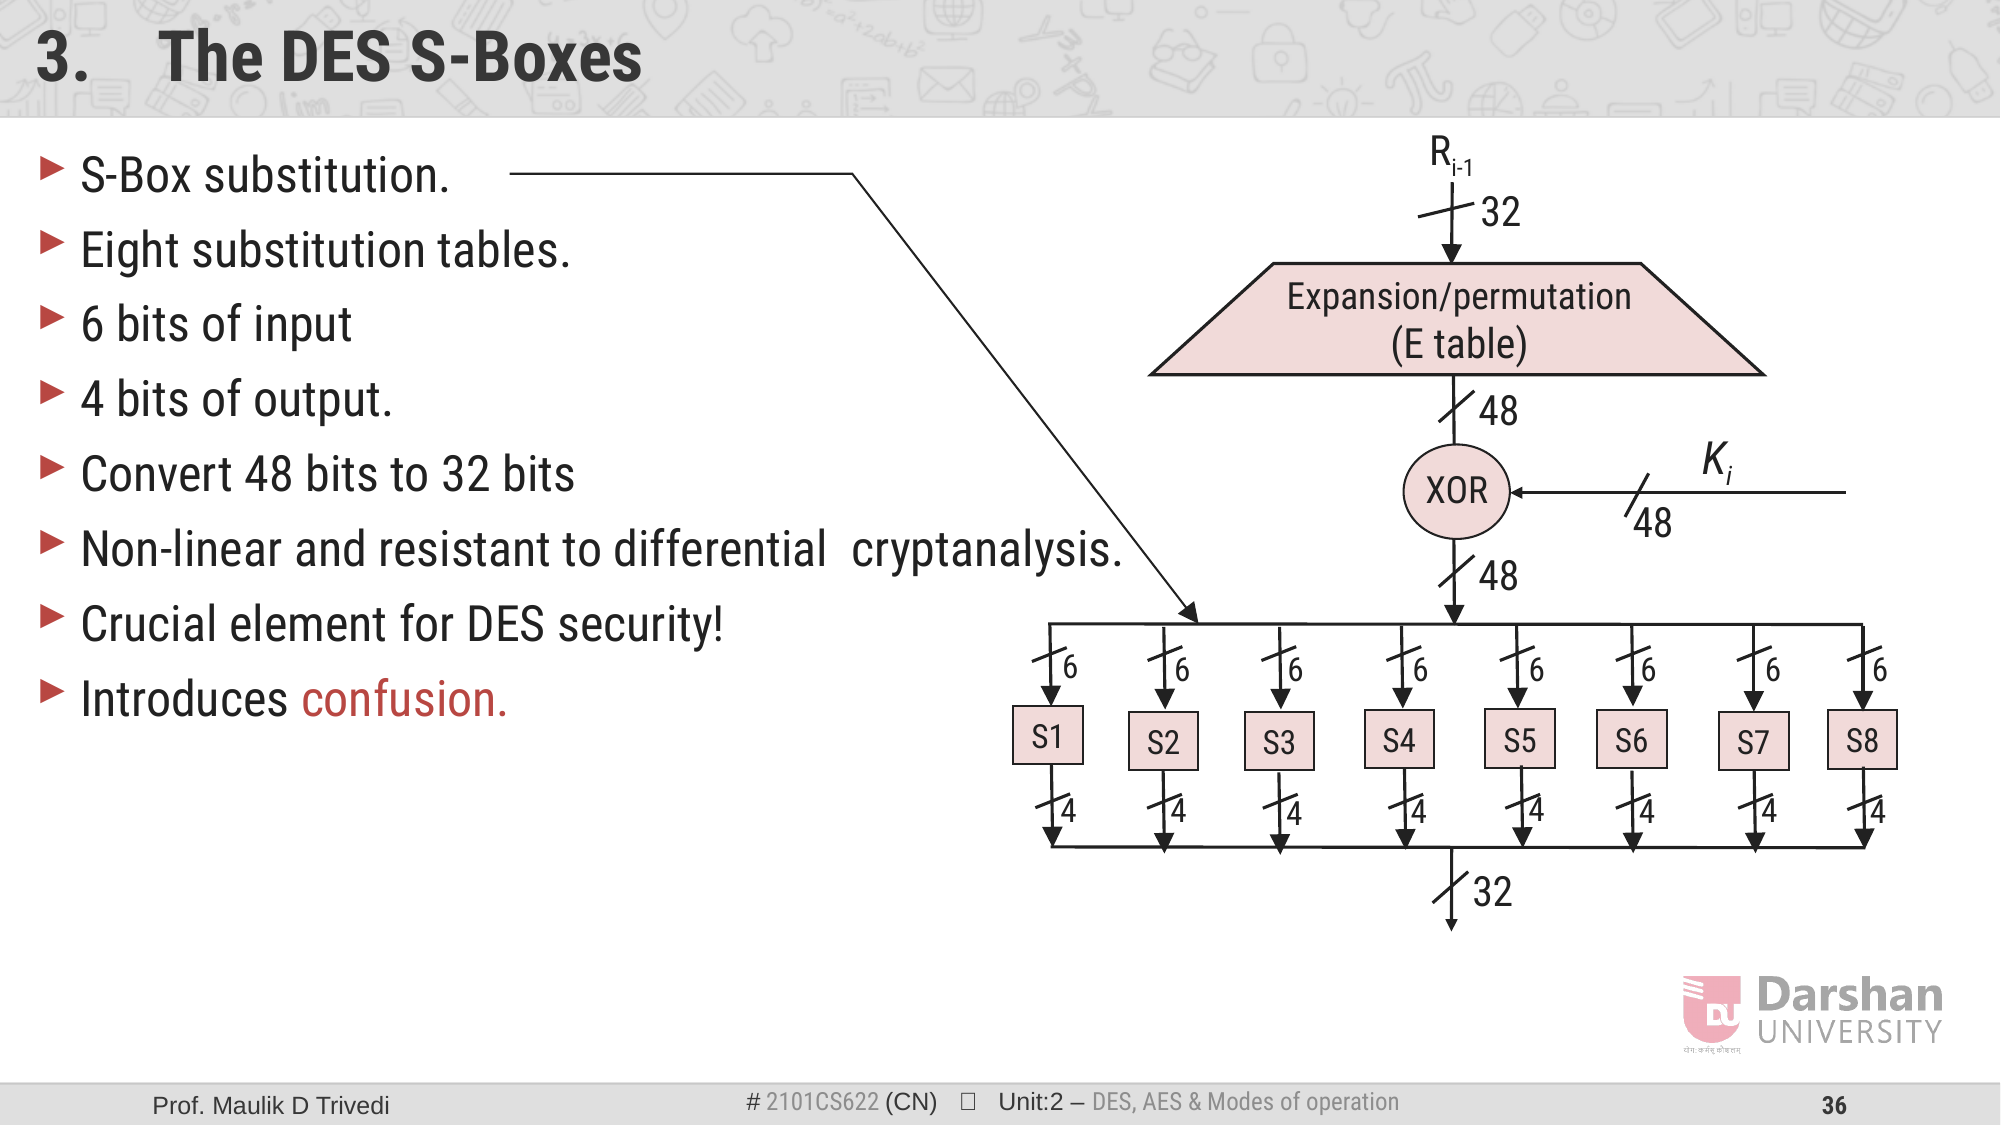

# The DES S-Boxes
Ri-1
32

Expansion/permutation
(E table)
48
Ki

XOR
48
48
S-Box substitution.
Eight substitution tables.
6 bits of input
4 bits of output.
Convert 48 bits to 32 bits
Non-linear and resistant to differential  cryptanalysis.
Crucial element for DES security!
Introduces confusion.

6
6
6
6
6
6
6
6
S1
S5
S4
S6
S8
S7
S3
S2
4
4
4
4
4
4
4
4
32